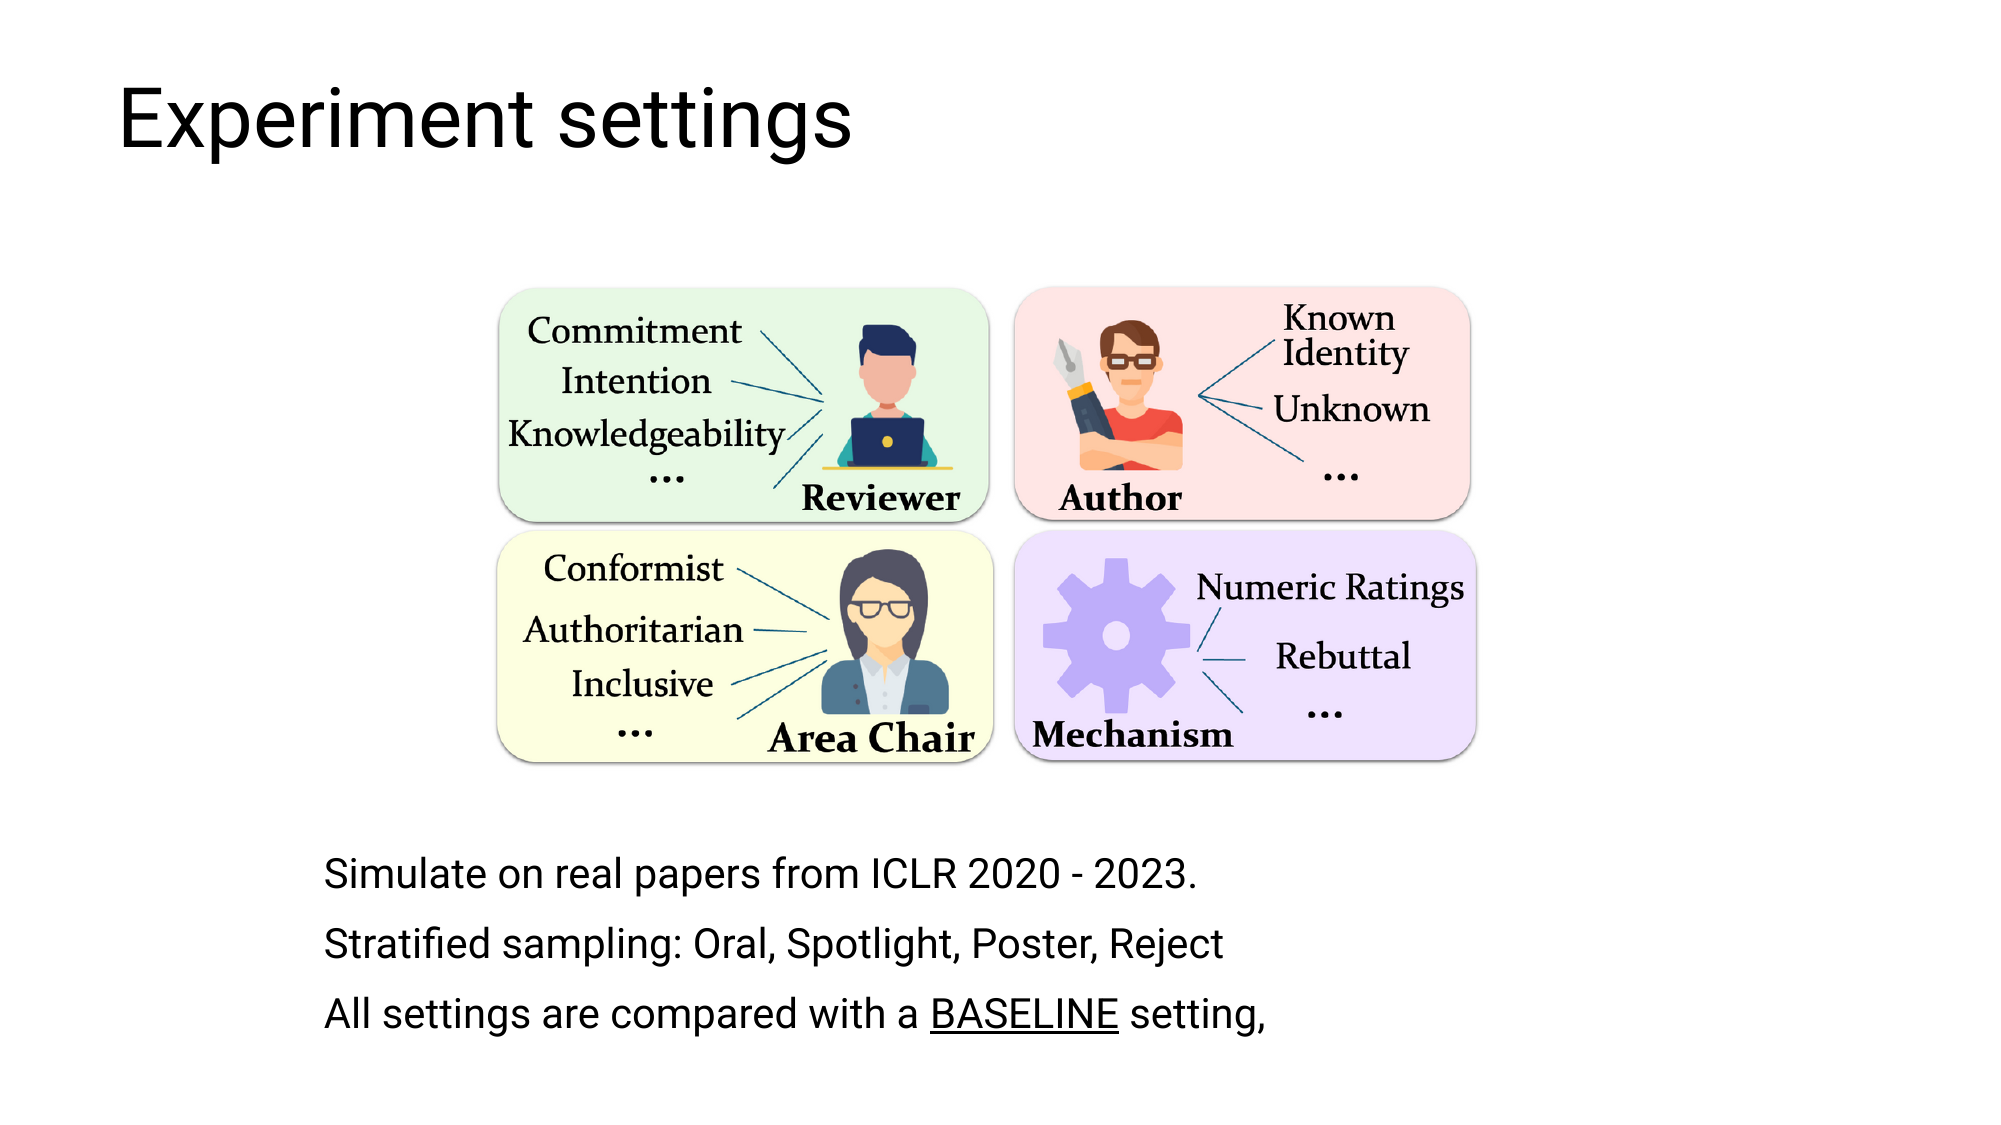

03
# Experiment settings

Simulate on real papers from ICLR 2020 - 2023.
Stratified sampling: Oral, Spotlight, Poster, Reject
All settings are compared with a BASELINE setting,